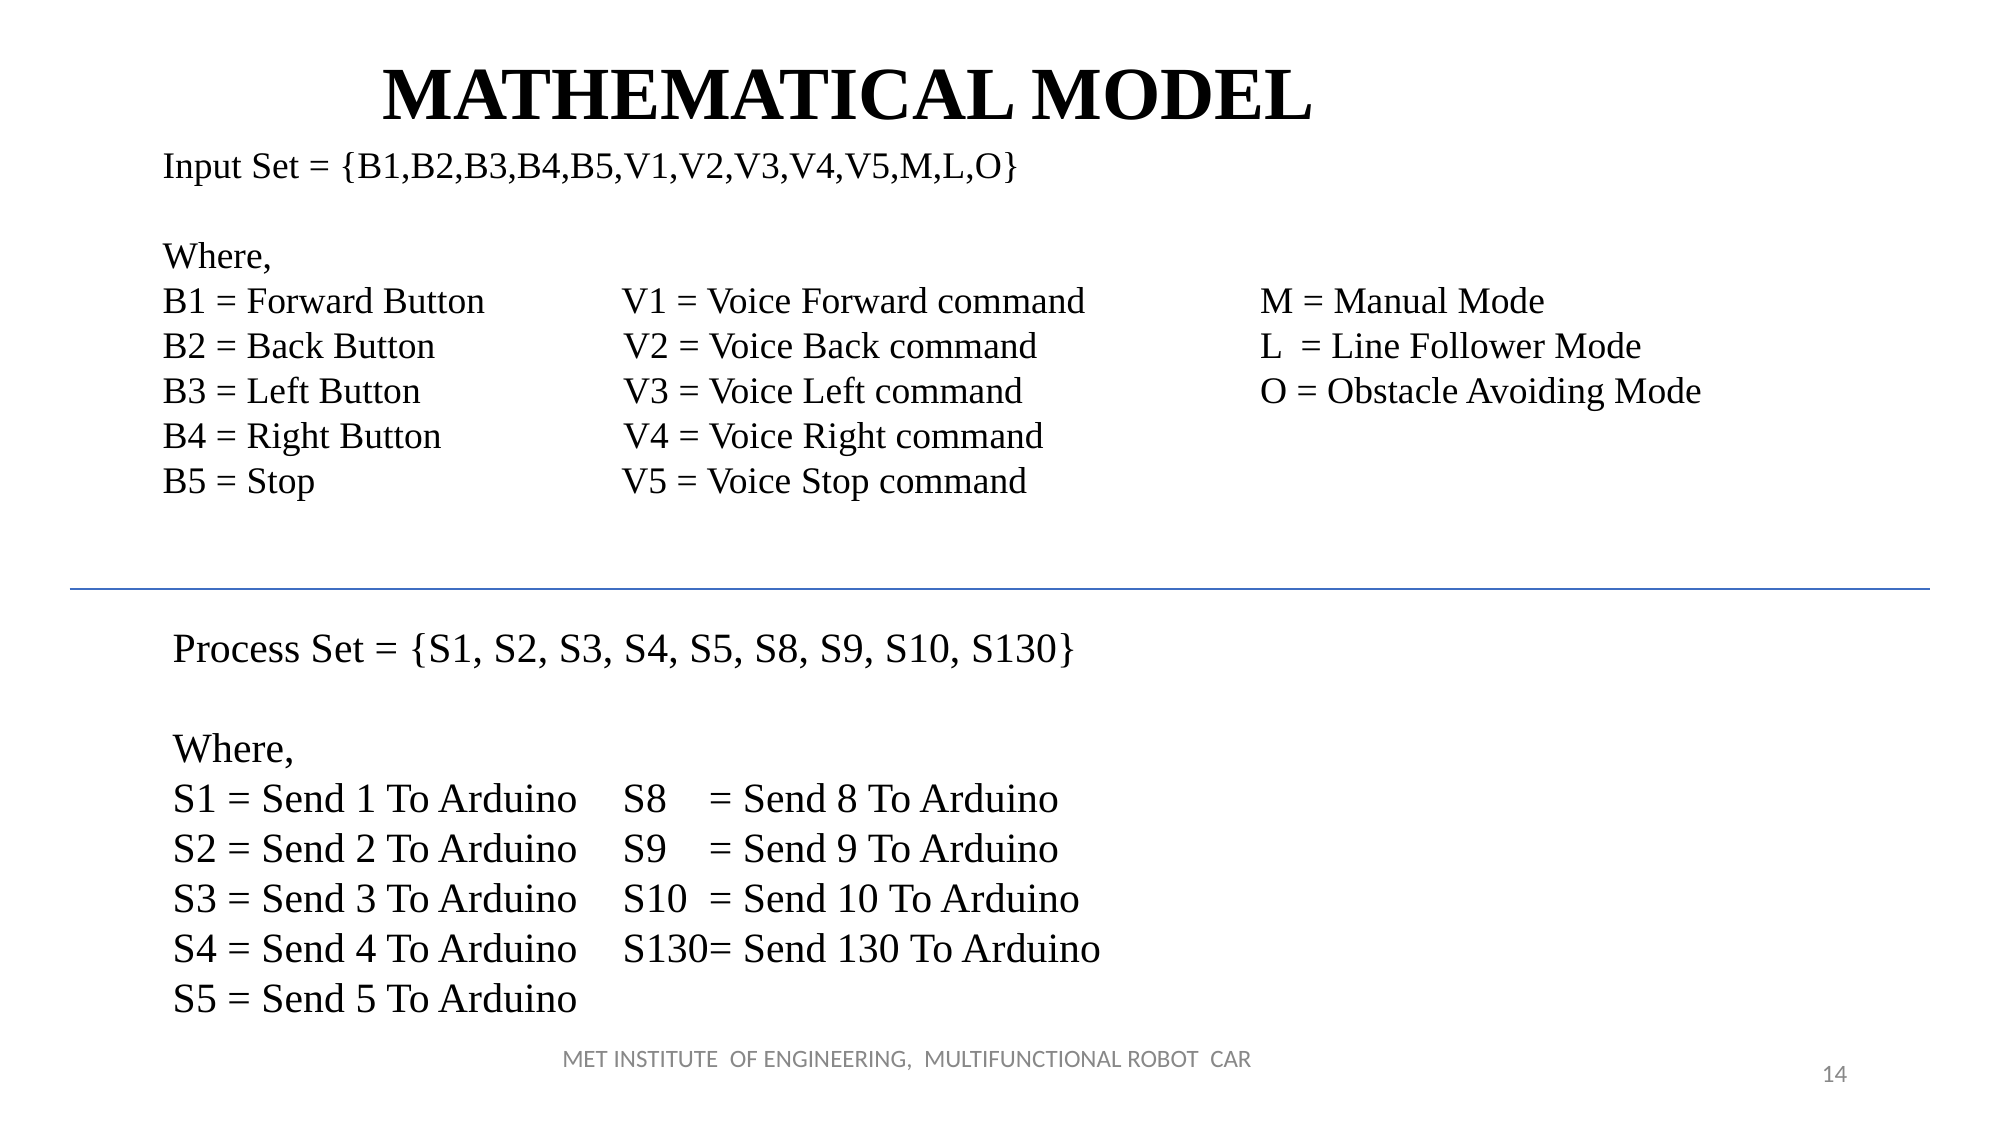

MATHEMATICAL MODEL
Input Set = {B1,B2,B3,B4,B5,V1,V2,V3,V4,V5,M,L,O}

Where,
B1 = Forward Button   	 V1 = Voice Forward command	     M = Manual Mode
B2 = Back Button	                 V2 = Voice Back command		     L  = Line Follower Mode
B3 = Left Button	                 V3 = Voice Left command		     O = Obstacle Avoiding Mode
B4 = Right Button	                 V4 = Voice Right command
B5 = Stop		 V5 = Voice Stop command

Process Set = {S1, S2, S3, S4, S5, S8, S9, S10, S130}

Where,
S1 = Send 1 To Arduino	S8    = Send 8 To Arduino
S2 = Send 2 To Arduino	S9    = Send 9 To Arduino
S3 = Send 3 To Arduino	S10  = Send 10 To Arduino
S4 = Send 4 To Arduino	S130= Send 130 To Arduino
S5 = Send 5 To Arduino

MET INSTITUTE  OF ENGINEERING,  MULTIFUNCTIONAL ROBOT  CAR

14